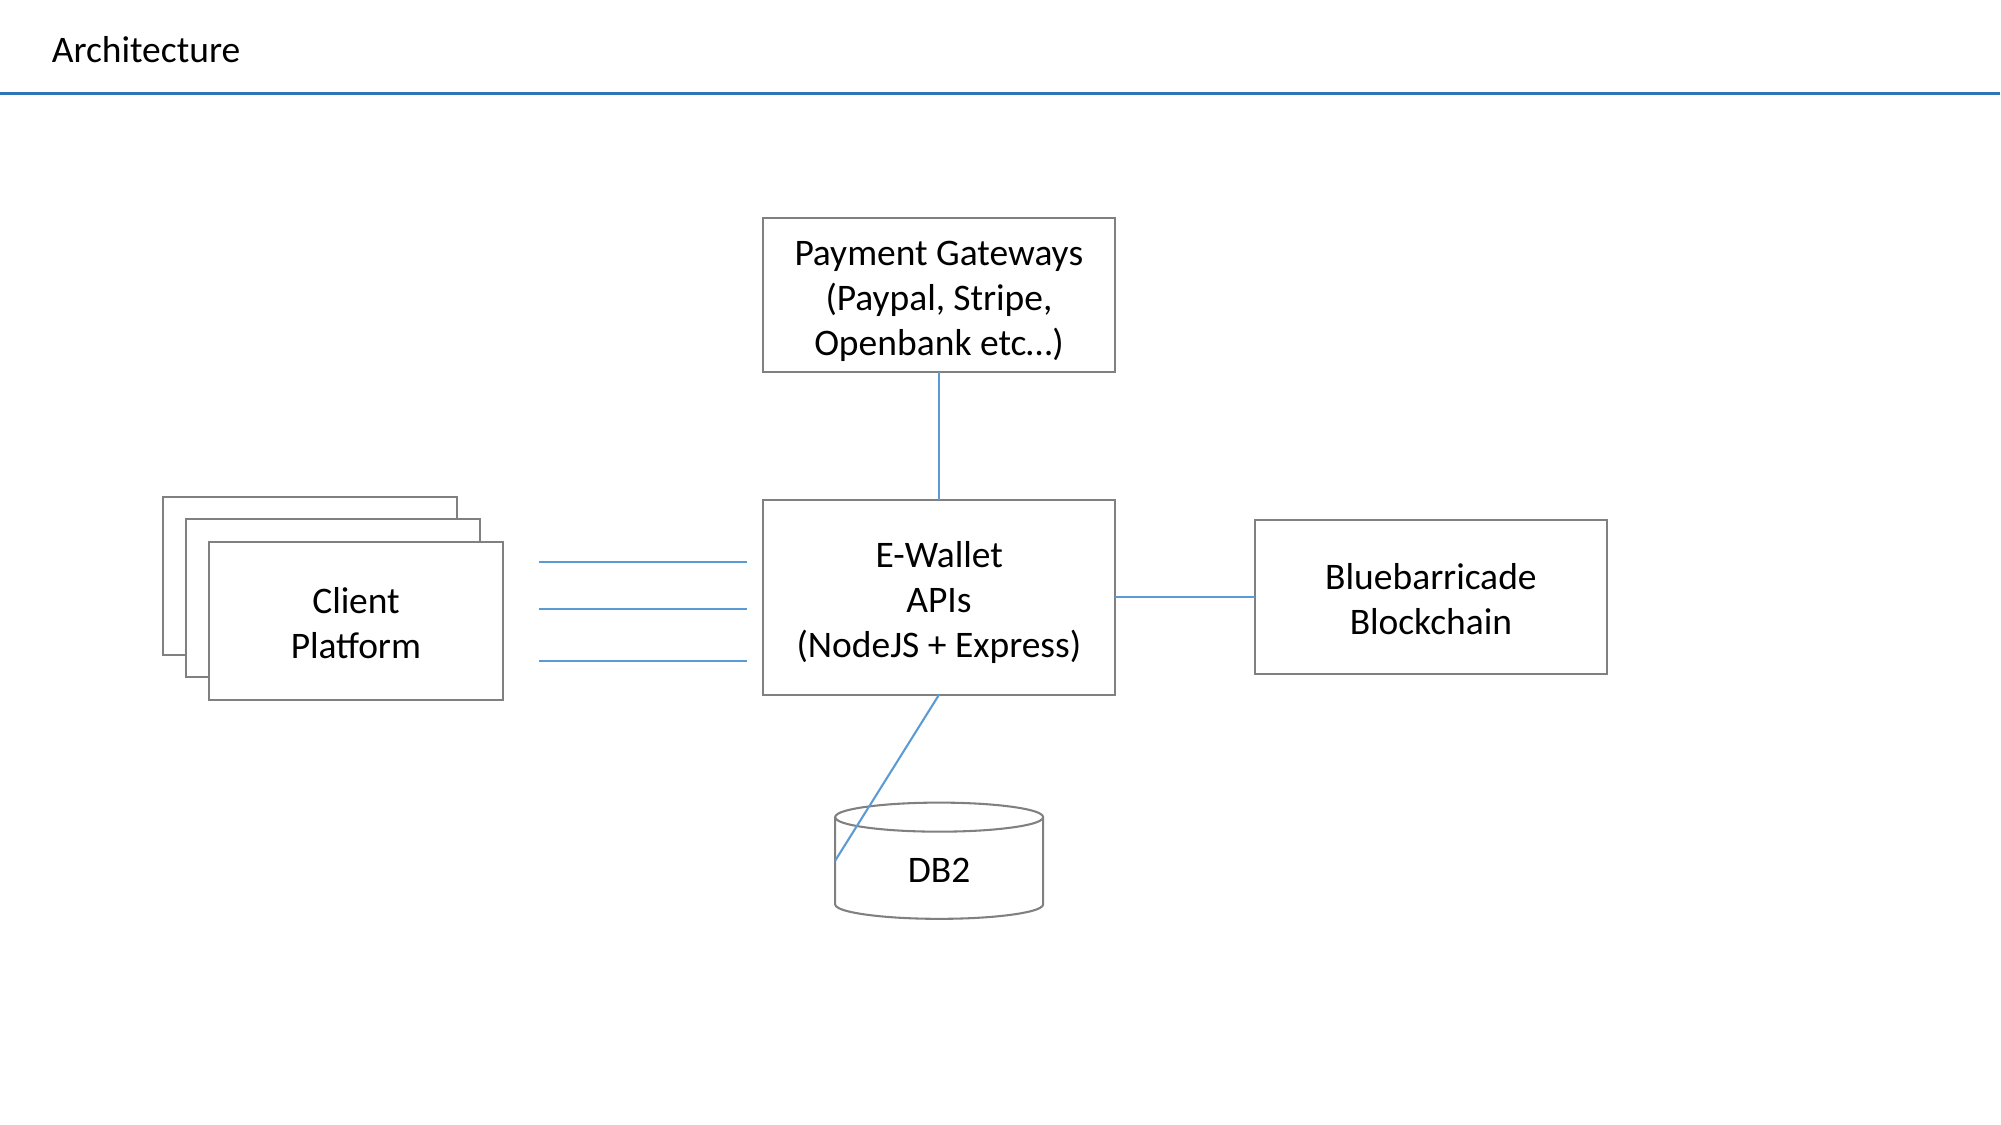

Architecture
Payment Gateways
(Paypal, Stripe, Openbank etc…)
Client
Platform
E-Wallet
APIs
(NodeJS + Express)
Client
Platform
Bluebarricade
Blockchain
Client
Platform
DB2